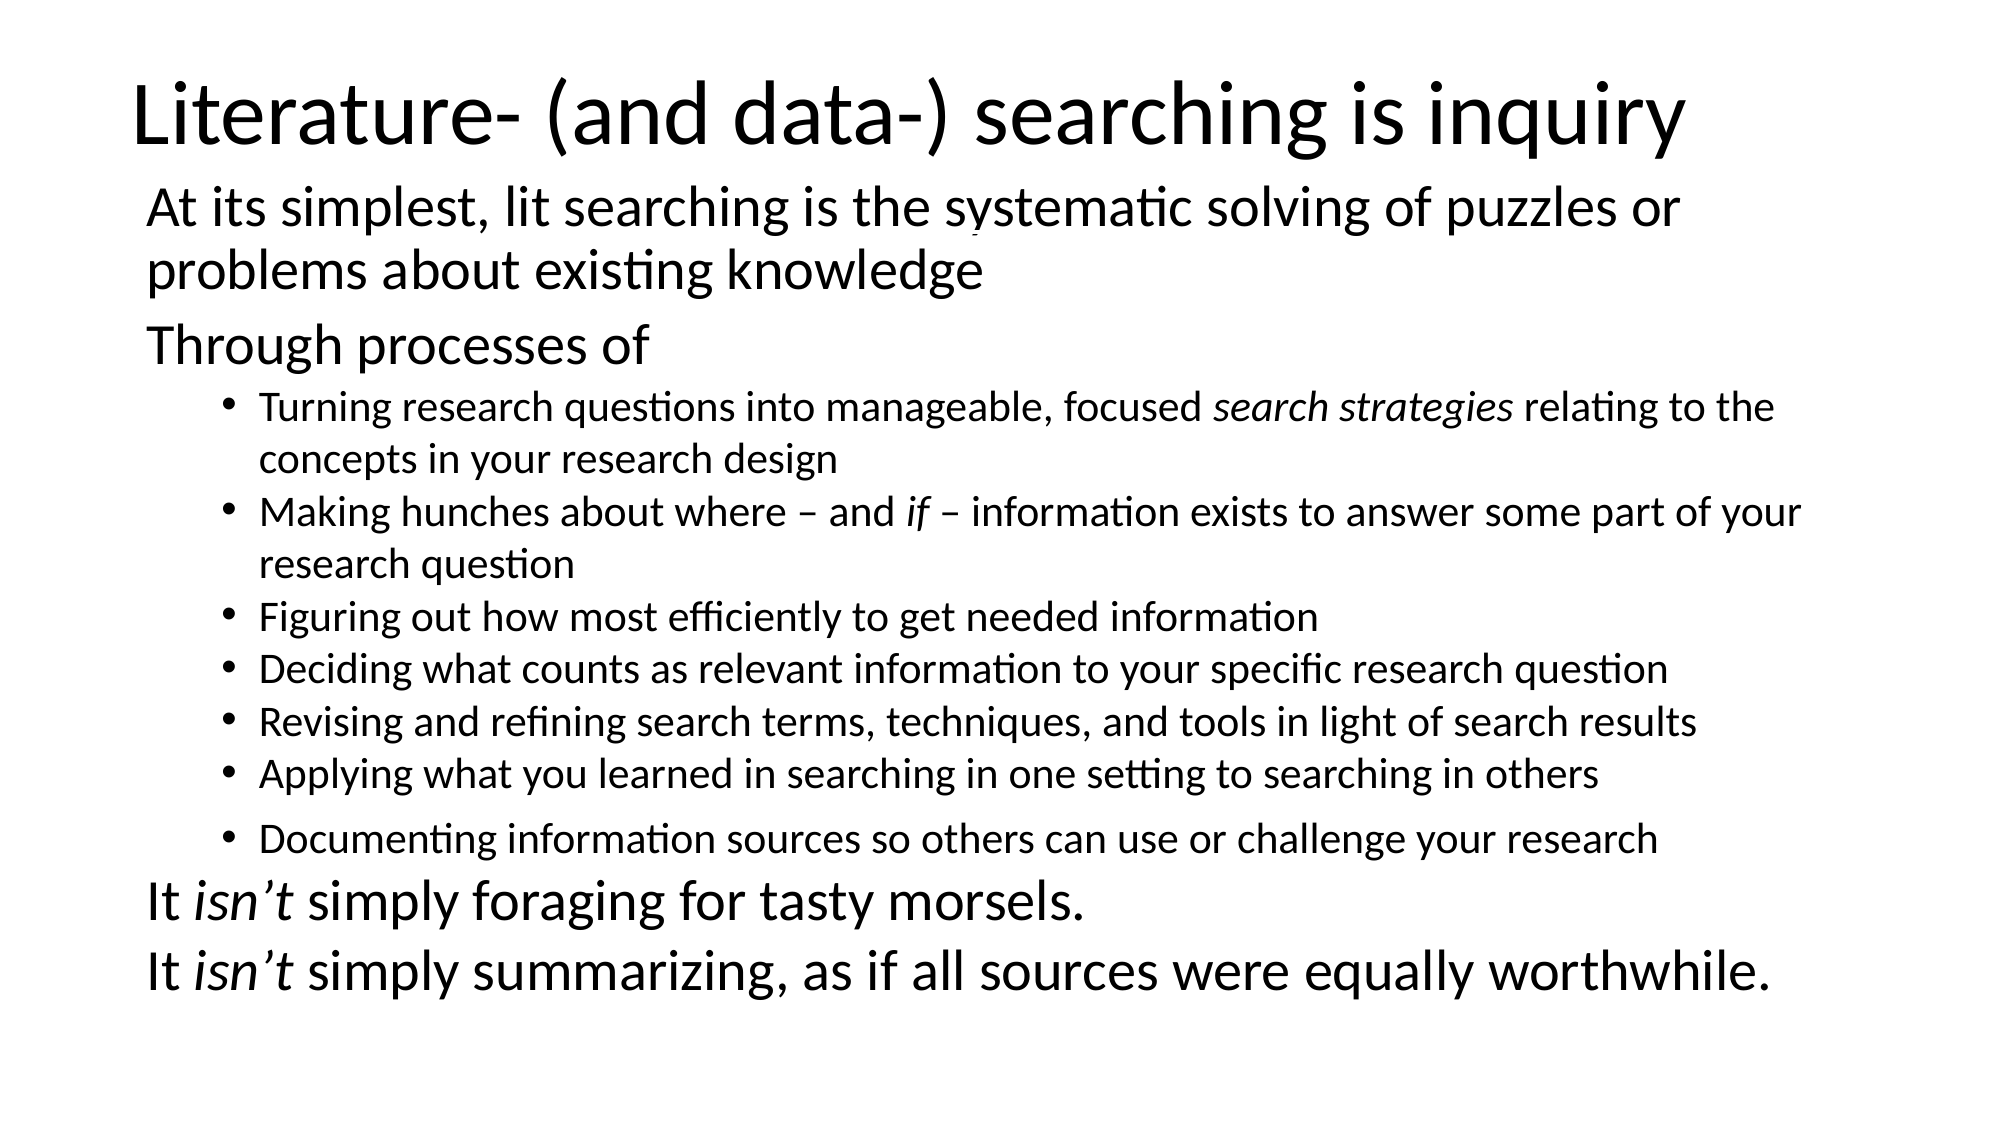

Literature- (and data-) searching is inquiry
At its simplest, lit searching is the systematic solving of puzzles or problems about existing knowledge
Through processes of
Turning research questions into manageable, focused search strategies relating to the concepts in your research design
Making hunches about where – and if – information exists to answer some part of your research question
Figuring out how most efficiently to get needed information
Deciding what counts as relevant information to your specific research question
Revising and refining search terms, techniques, and tools in light of search results
Applying what you learned in searching in one setting to searching in others
Documenting information sources so others can use or challenge your research
It isn’t simply foraging for tasty morsels.
It isn’t simply summarizing, as if all sources were equally worthwhile.